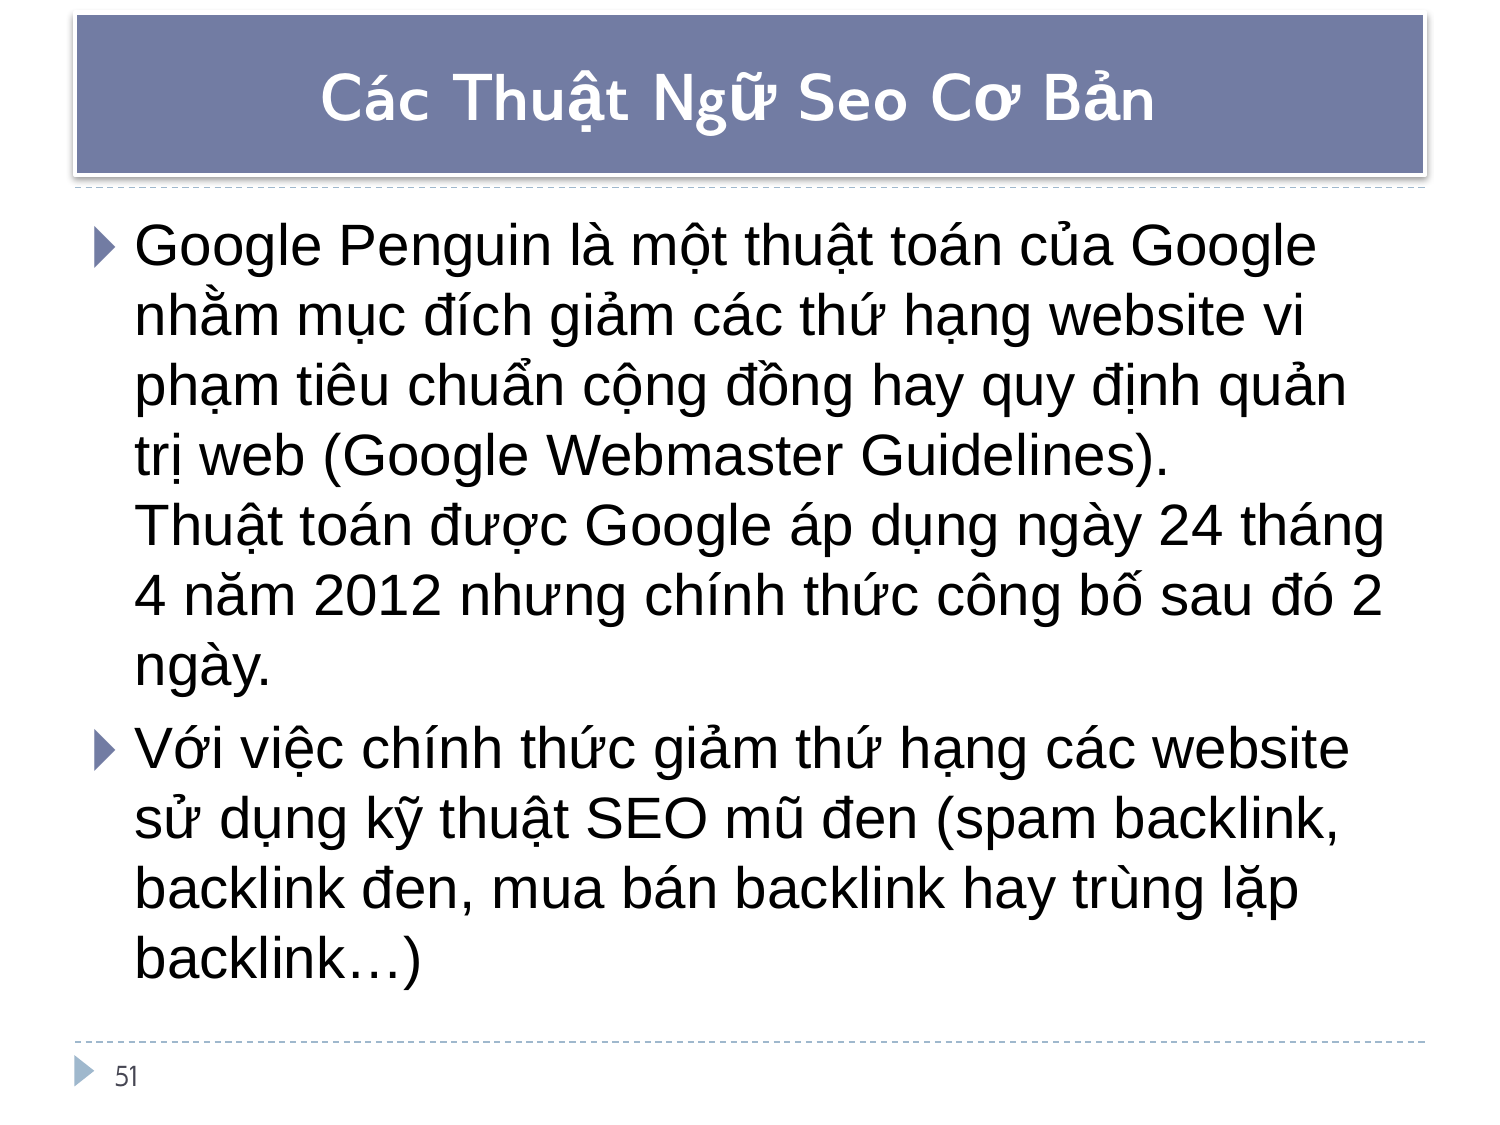

# Các Thuật Ngữ Seo Cơ Bản
Google Penguin là một thuật toán của Google nhằm mục đích giảm các thứ hạng website vi phạm tiêu chuẩn cộng đồng hay quy định quản trị web (Google Webmaster Guidelines).
Thuật toán được Google áp dụng ngày 24 tháng 4 năm 2012 nhưng chính thức công bố sau đó 2 ngày.
Với việc chính thức giảm thứ hạng các website sử dụng kỹ thuật SEO mũ đen (spam backlink, backlink đen, mua bán backlink hay trùng lặp backlink…)

51